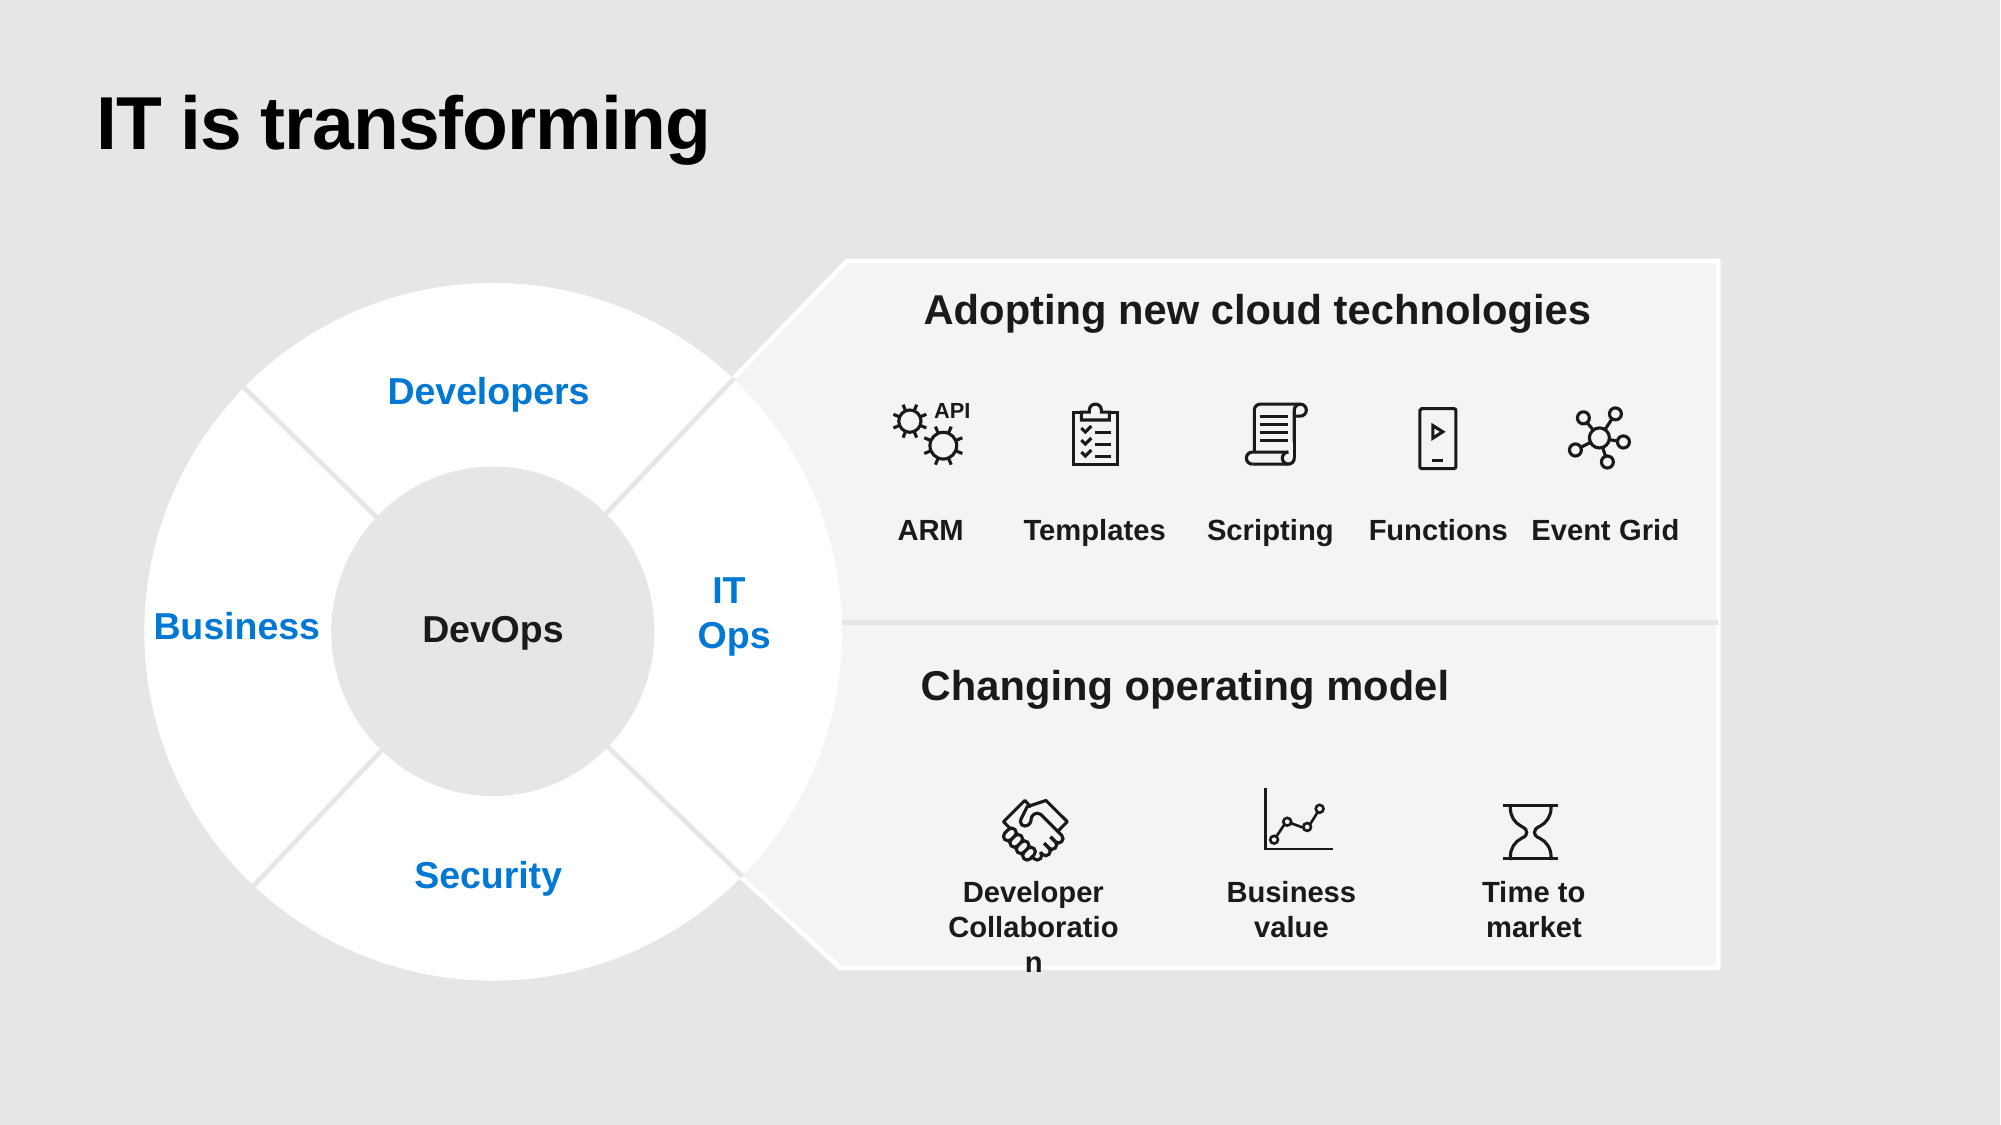

# IT is transforming

Adopting new cloud technologies

Developers
API

DevOps
ARM
Templates
Scripting
Functions
Event Grid
IT
Ops
Business
Changing operating model

Security
Business
value
Time to
market
Developer Collaboration